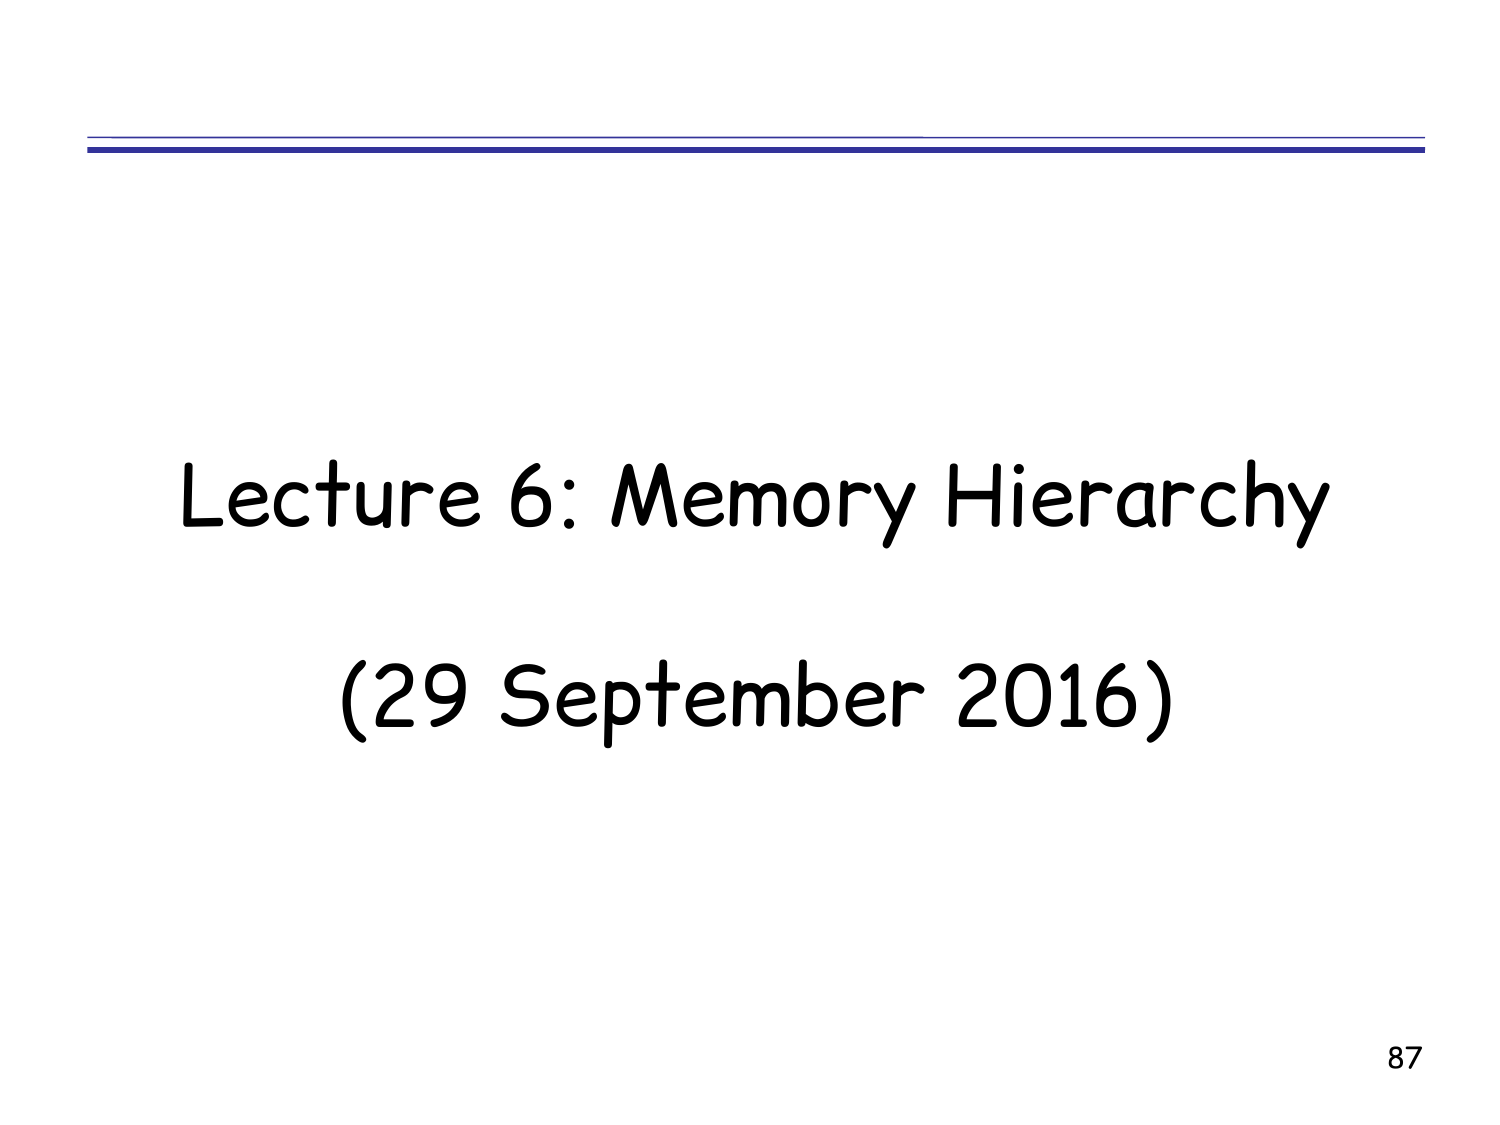

Lecture 6: Memory Hierarchy
(29 September 2016)
87